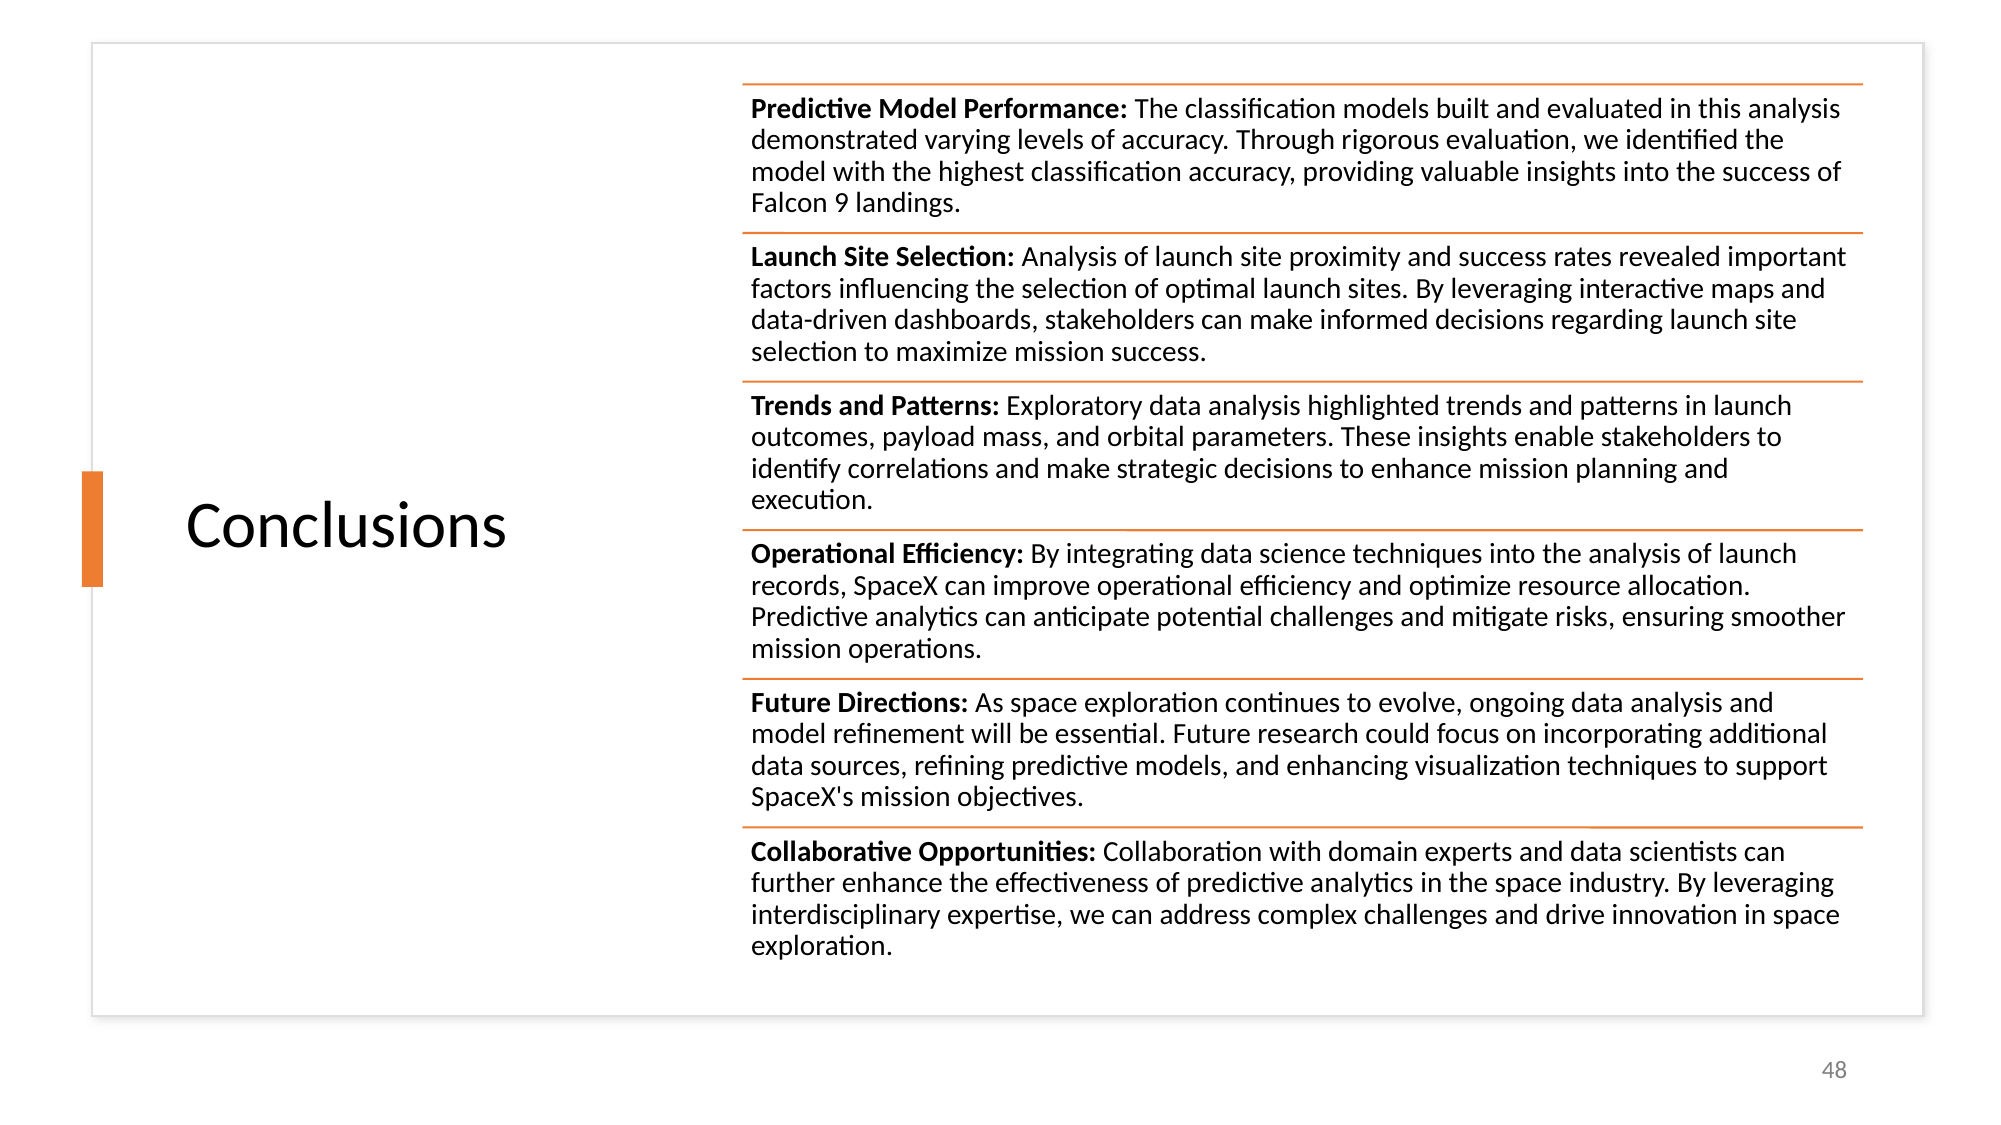

Conclusions
Predictive Model Performance: The classification models built and evaluated in this analysis demonstrated varying levels of accuracy. Through rigorous evaluation, we identified the model with the highest classification accuracy, providing valuable insights into the success of Falcon 9 landings.
Launch Site Selection: Analysis of launch site proximity and success rates revealed important factors influencing the selection of optimal launch sites. By leveraging interactive maps and data-driven dashboards, stakeholders can make informed decisions regarding launch site selection to maximize mission success.
Trends and Patterns: Exploratory data analysis highlighted trends and patterns in launch outcomes, payload mass, and orbital parameters. These insights enable stakeholders to identify correlations and make strategic decisions to enhance mission planning and execution.
Operational Efficiency: By integrating data science techniques into the analysis of launch records, SpaceX can improve operational efficiency and optimize resource allocation. Predictive analytics can anticipate potential challenges and mitigate risks, ensuring smoother mission operations.
Future Directions: As space exploration continues to evolve, ongoing data analysis and model refinement will be essential. Future research could focus on incorporating additional data sources, refining predictive models, and enhancing visualization techniques to support SpaceX's mission objectives.
Collaborative Opportunities: Collaboration with domain experts and data scientists can further enhance the effectiveness of predictive analytics in the space industry. By leveraging interdisciplinary expertise, we can address complex challenges and drive innovation in space exploration.

48